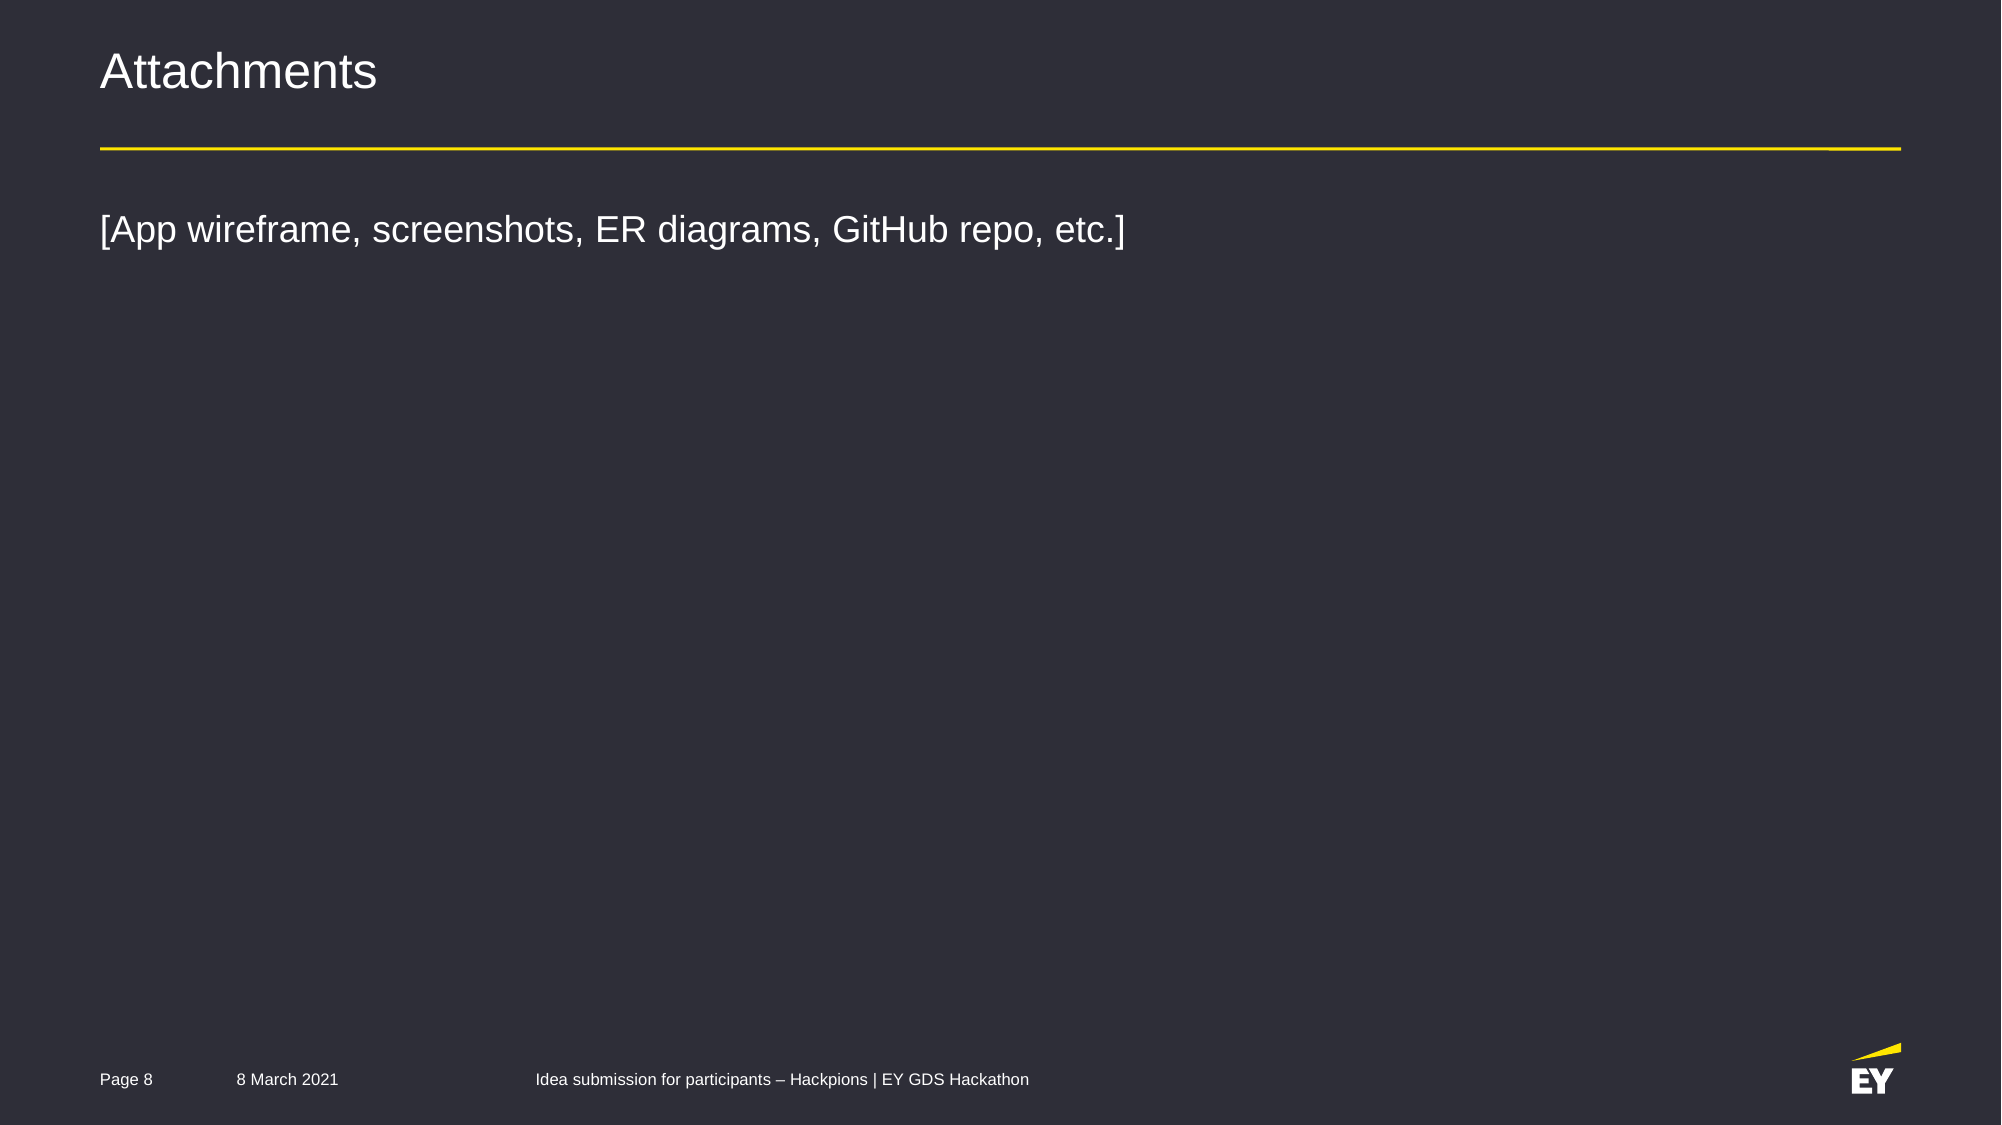

# Attachments
[App wireframe, screenshots, ER diagrams, GitHub repo, etc.]